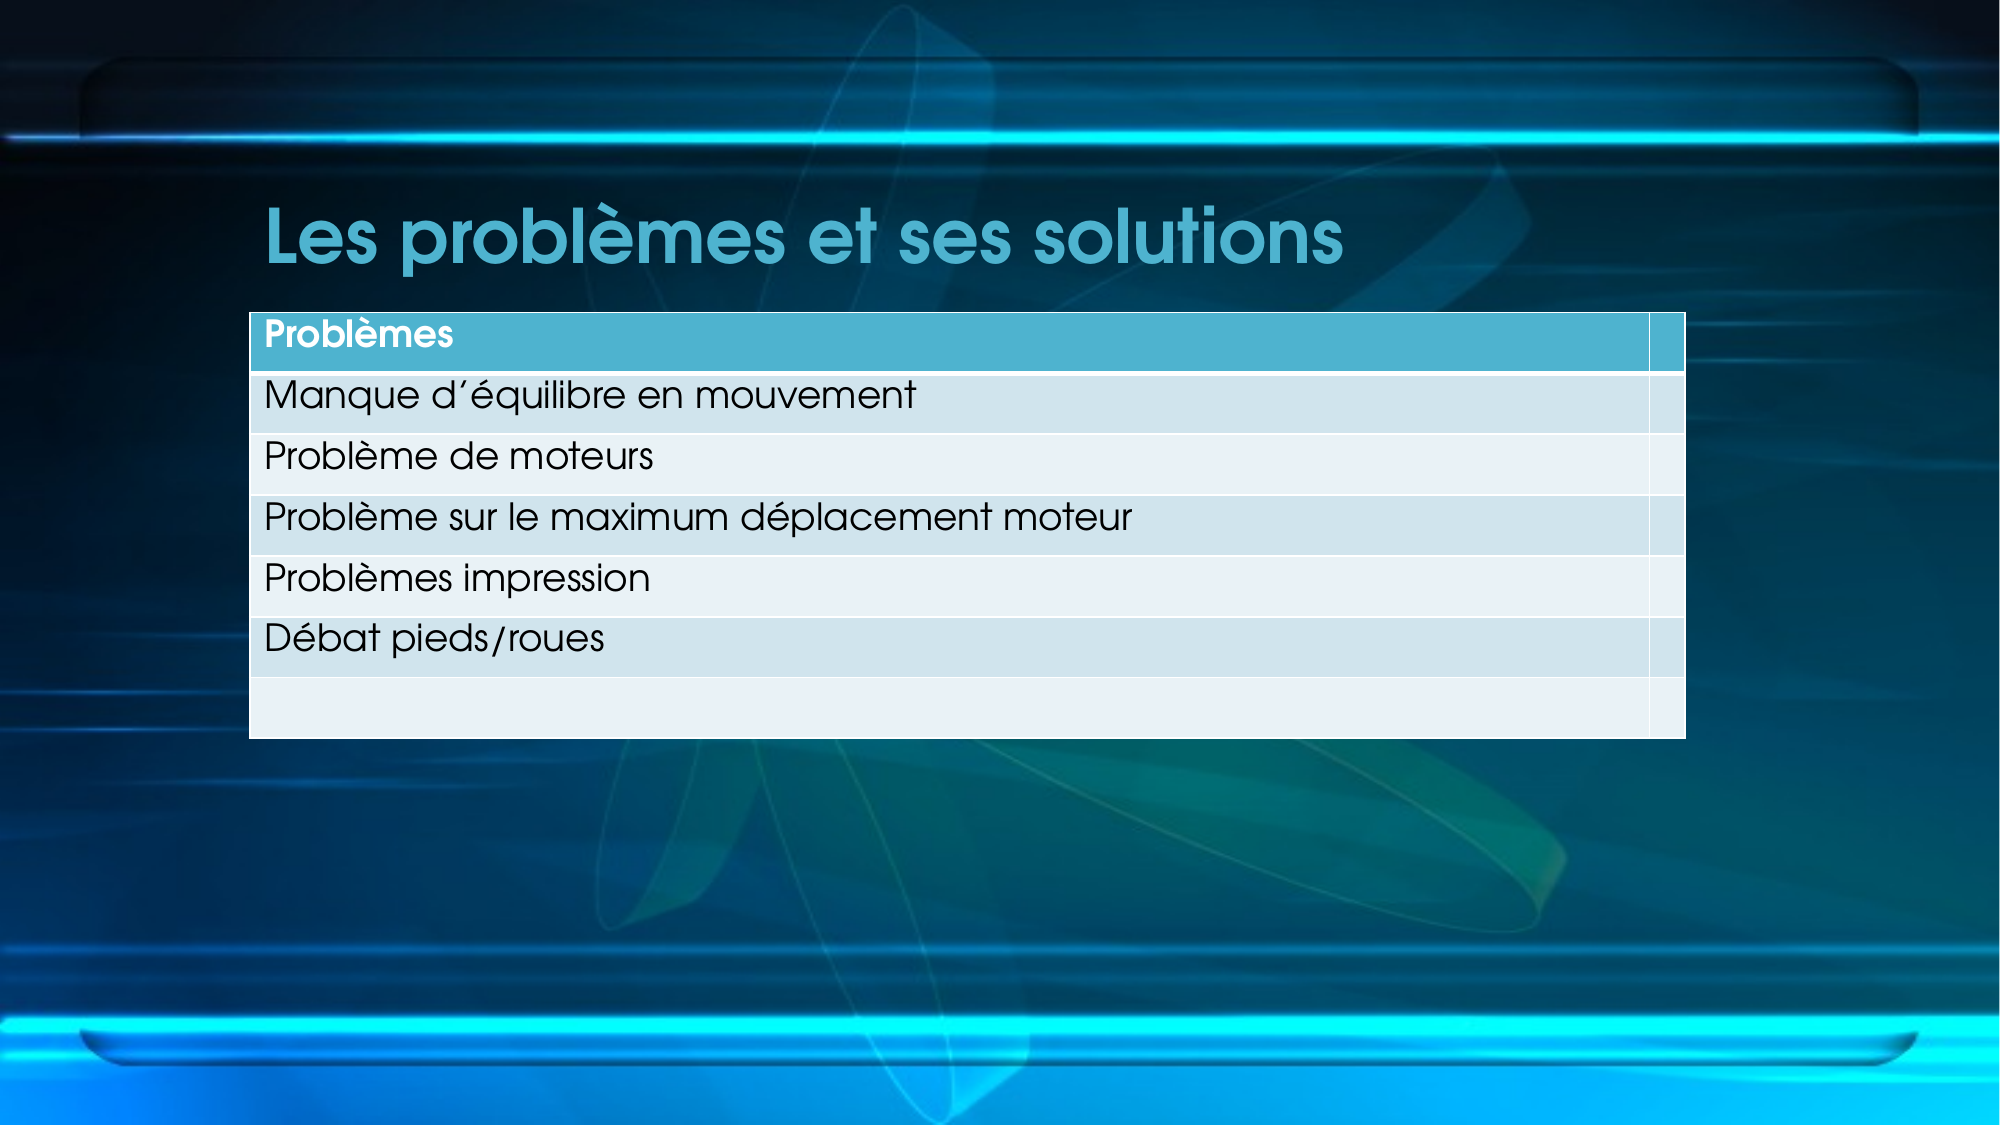

# Les problèmes et ses solutions
| Problèmes |  |
| --- | --- |
| Manque d’équilibre en mouvement |  |
| Problème de moteurs |  |
| Problème sur le maximum déplacement moteur |  |
| Problèmes impression |  |
| Débat pieds/roues |  |
|  |  |